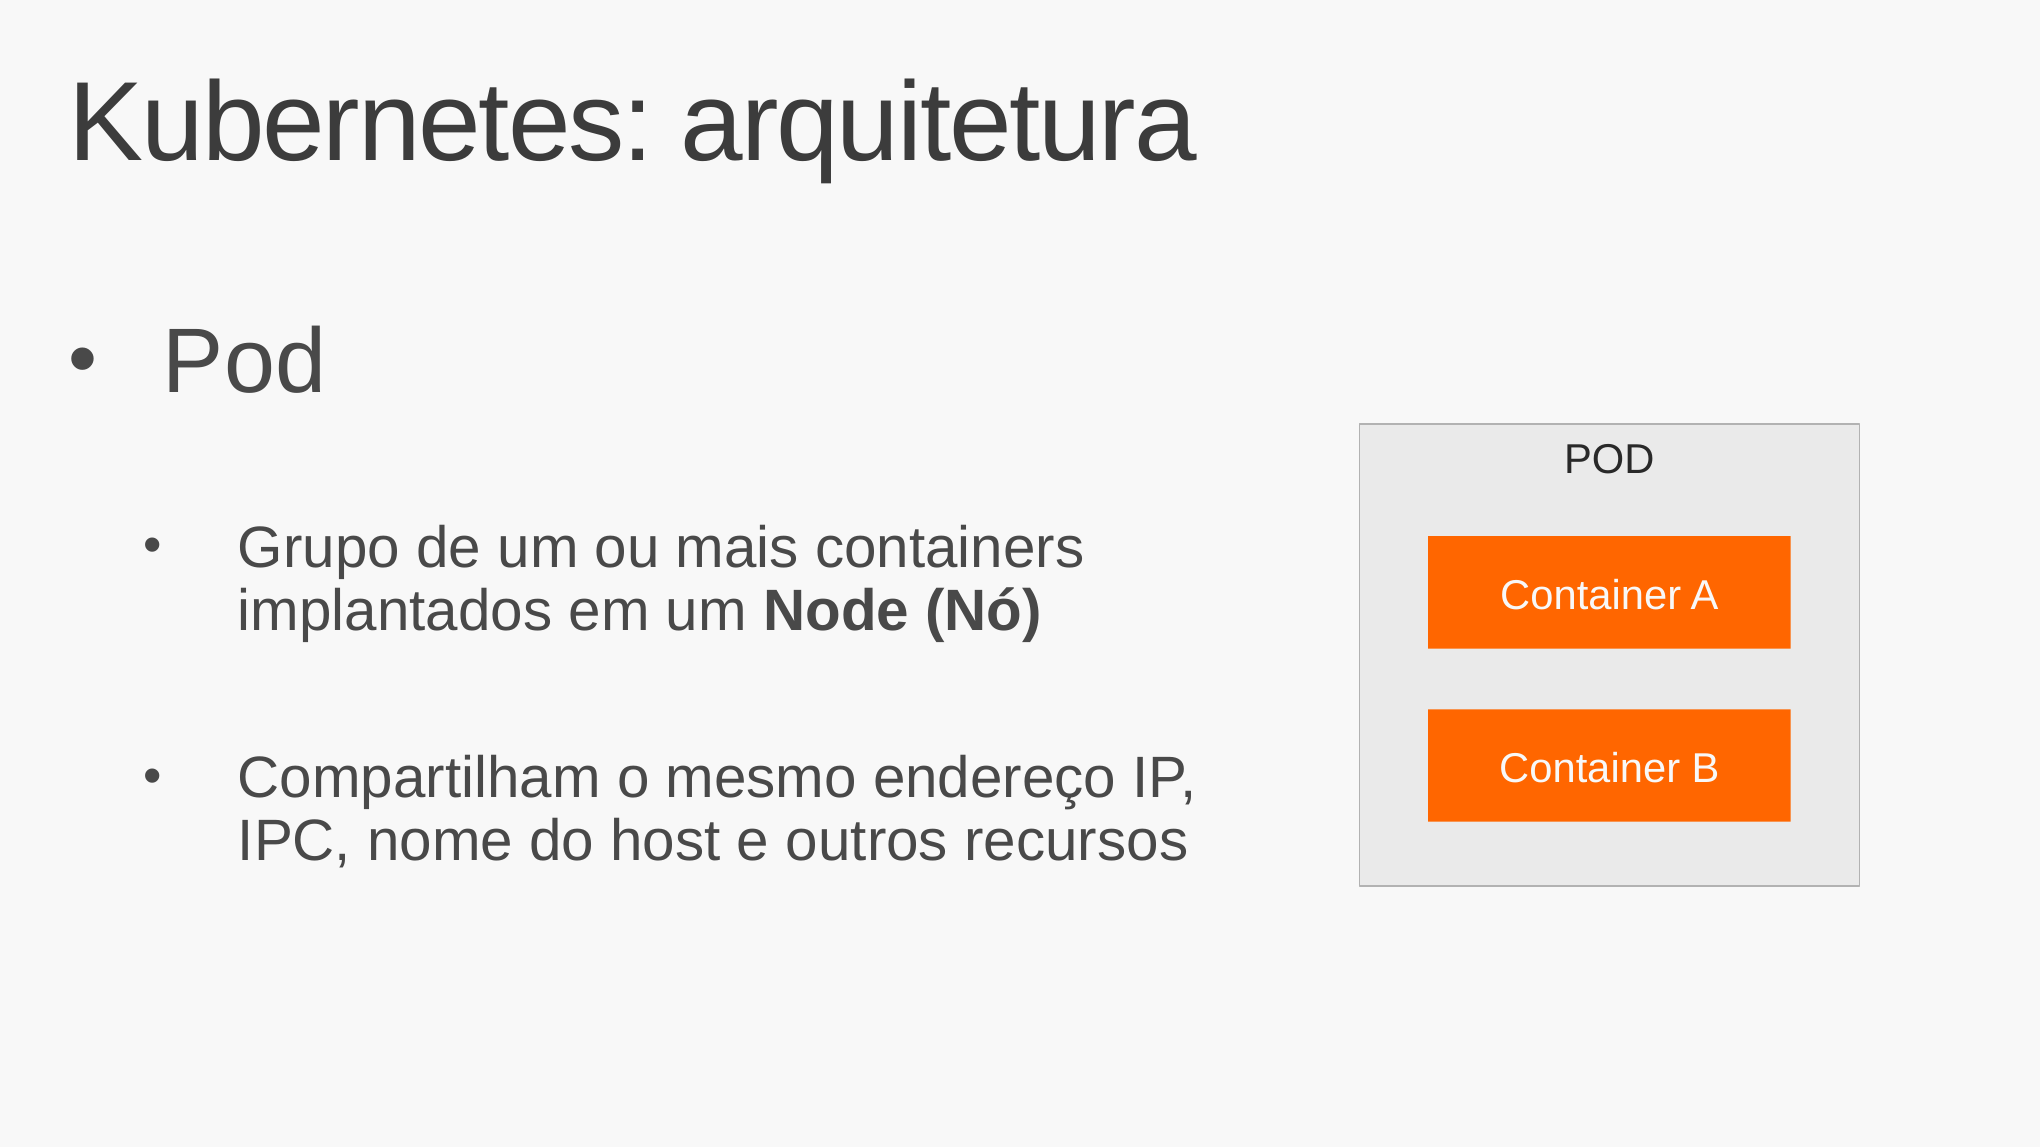

# Kubernetes: arquitetura
Pod

Grupo de um ou mais containers implantados em um Node (Nó)

Compartilham o mesmo endereço IP, IPC, nome do host e outros recursos

POD
Container A
Container B